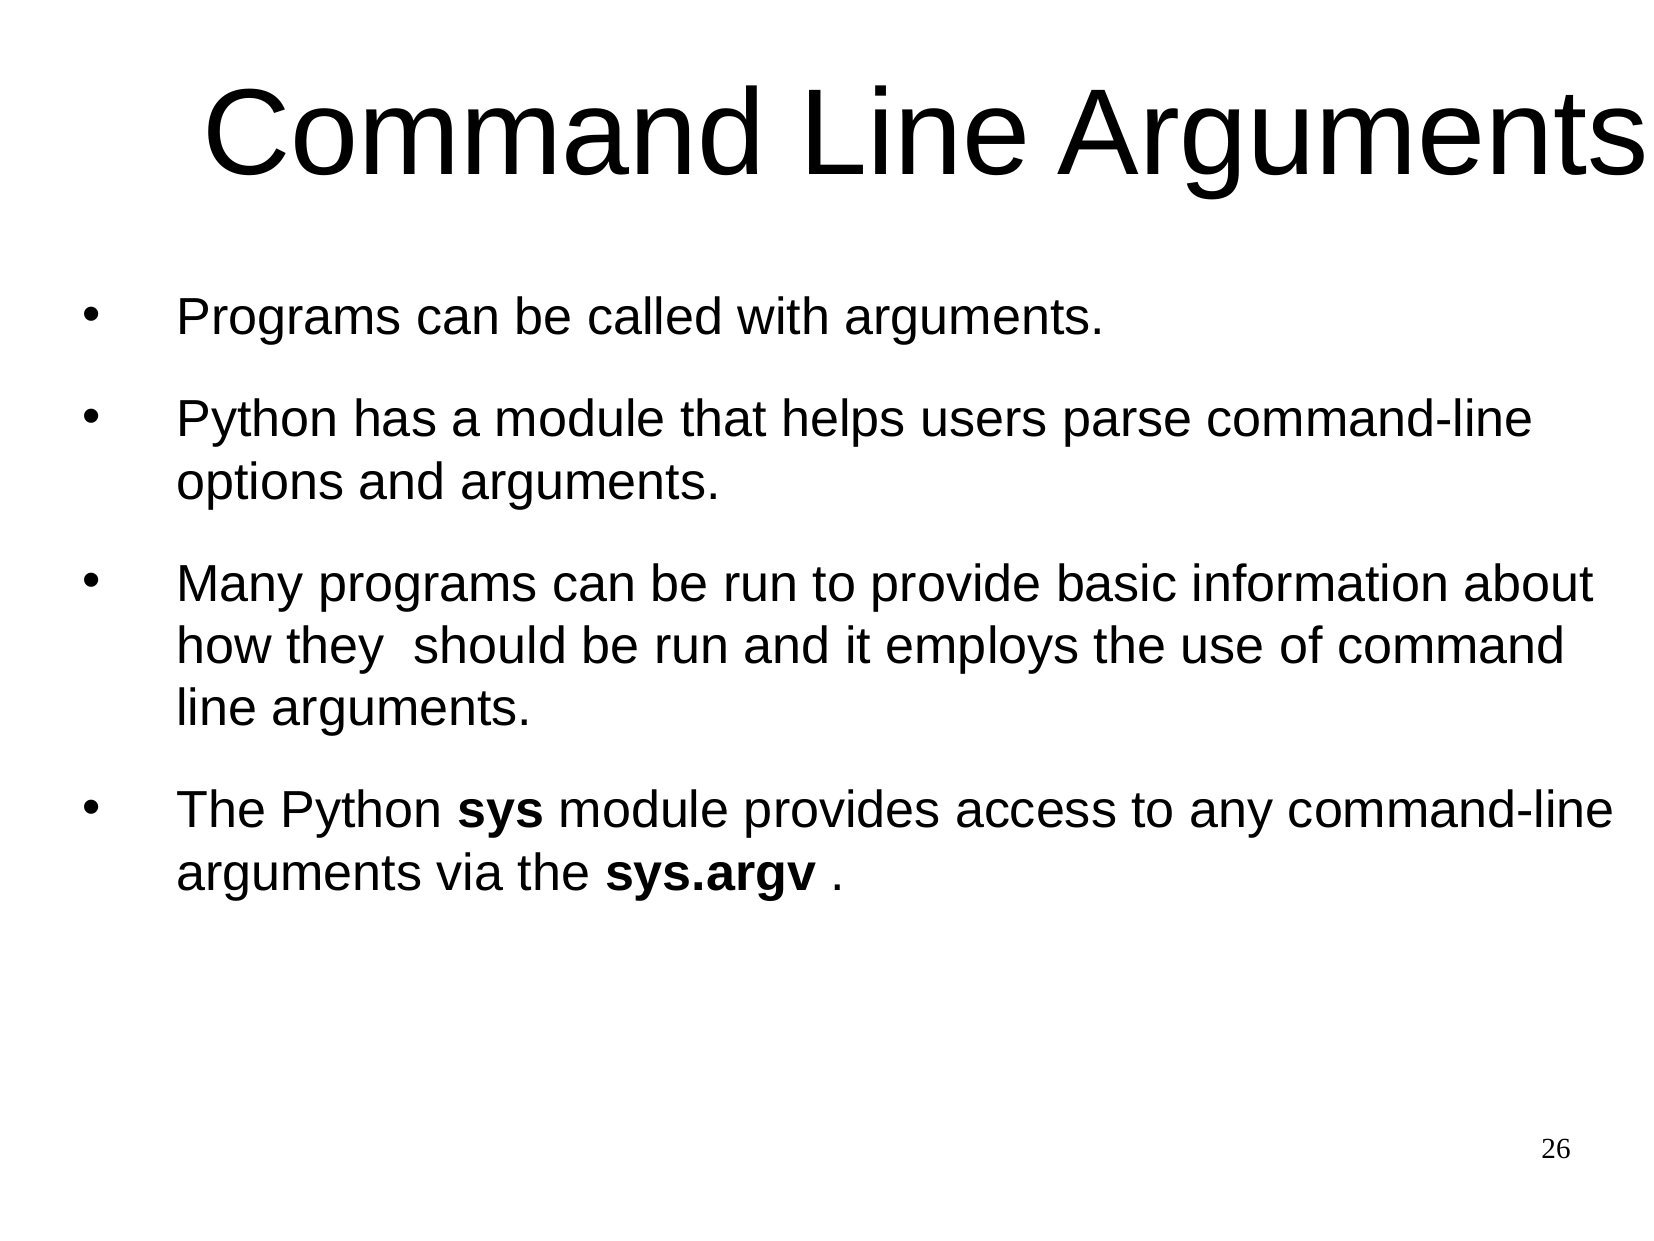

# Command Line Arguments
Programs can be called with arguments.
Python has a module that helps users parse command-line options and arguments.
Many programs can be run to provide basic information about how they  should be run and it employs the use of command line arguments.
The Python sys module provides access to any command-line arguments via the sys.argv .
26